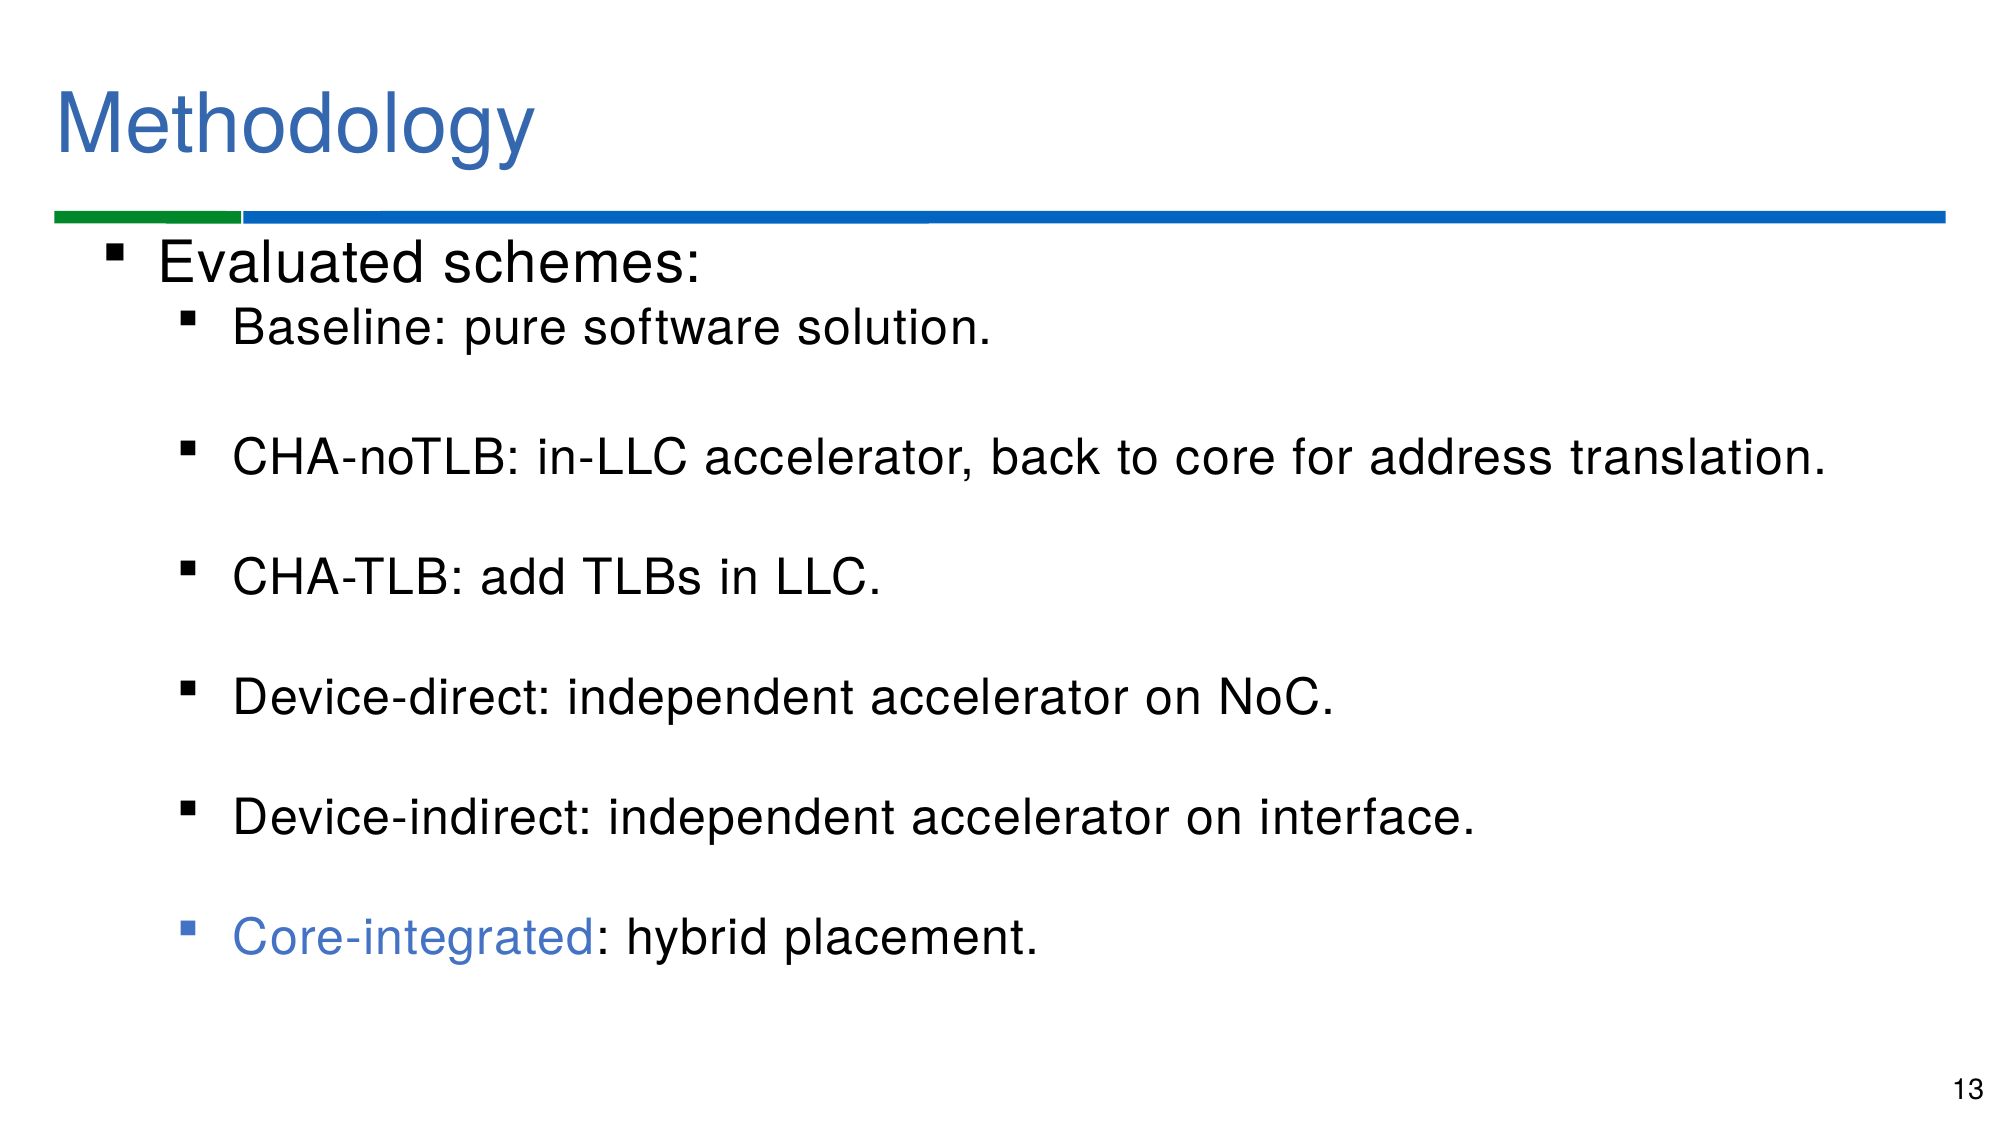

Methodology
Evaluated schemes:
Baseline: pure software solution.

CHA-noTLB: in-LLC accelerator, back to core for address translation.

CHA-TLB: add TLBs in LLC.

Device-direct: independent accelerator on NoC.

Device-indirect: independent accelerator on interface.

Core-integrated: hybrid placement.

13